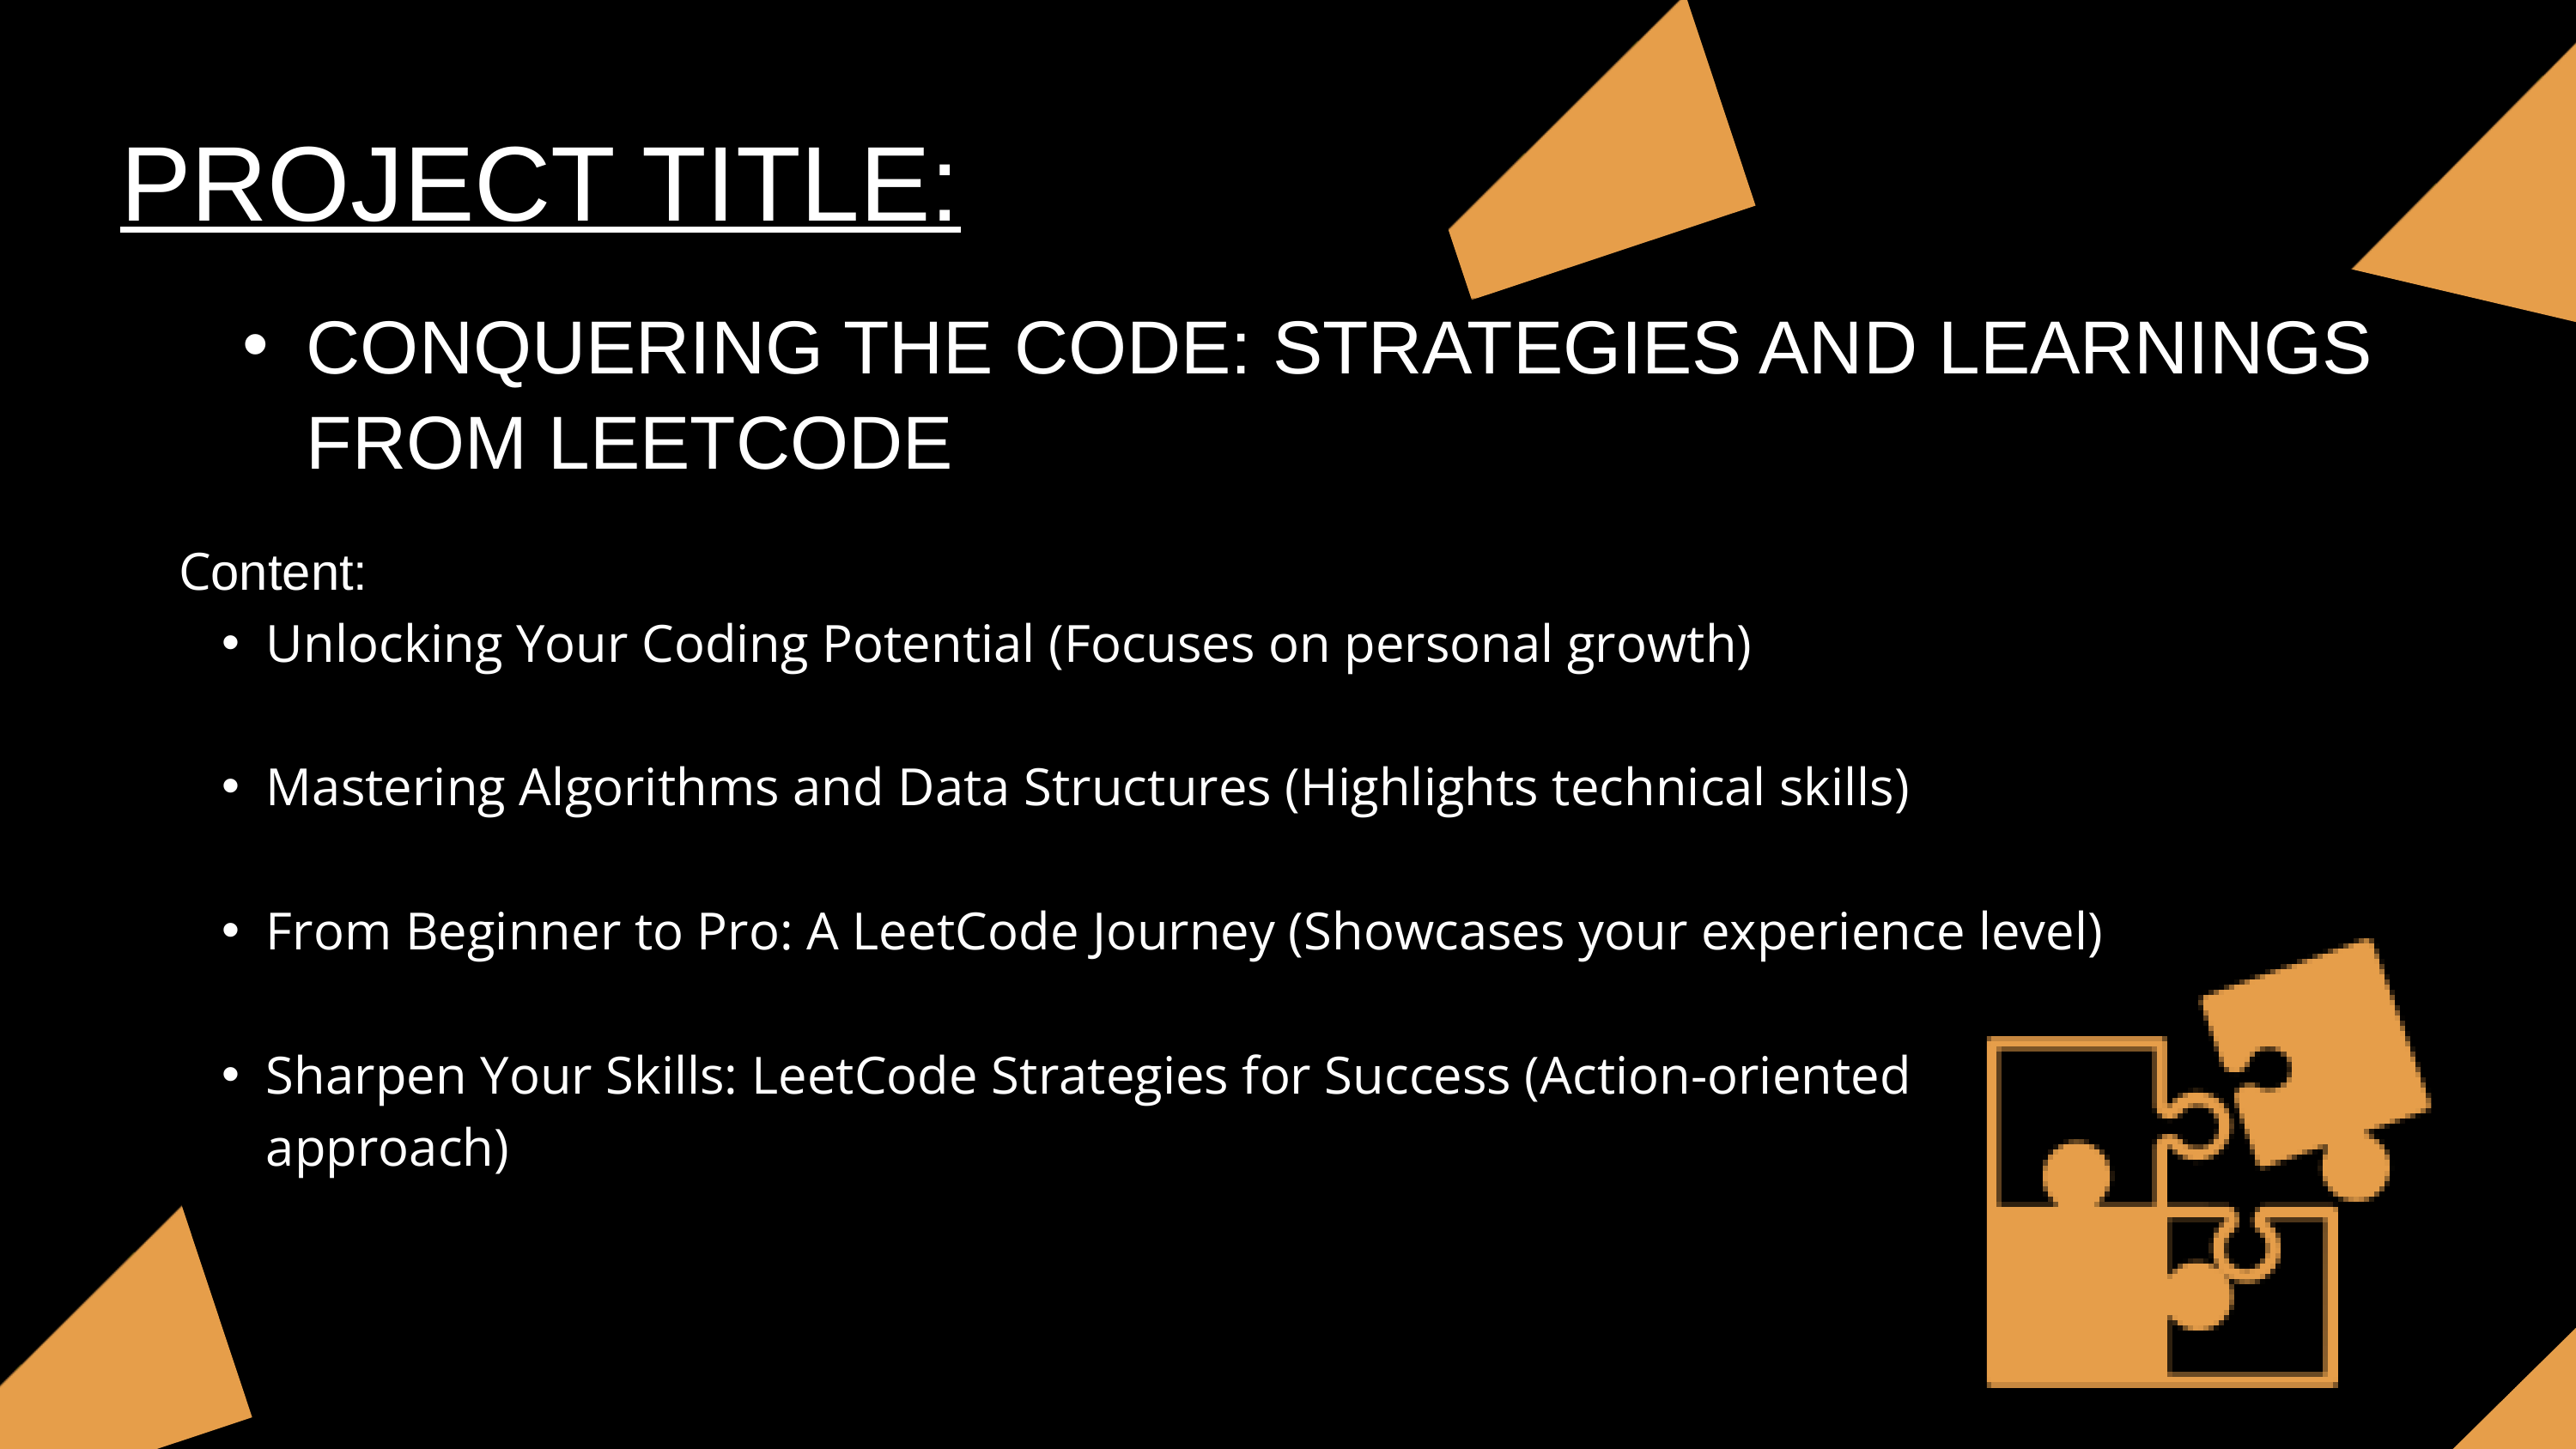

PROJECT TITLE:
CONQUERING THE CODE: STRATEGIES AND LEARNINGS FROM LEETCODE
Content:
Unlocking Your Coding Potential (Focuses on personal growth)

Mastering Algorithms and Data Structures (Highlights technical skills)

From Beginner to Pro: A LeetCode Journey (Showcases your experience level)

Sharpen Your Skills: LeetCode Strategies for Success (Action-oriented approach)